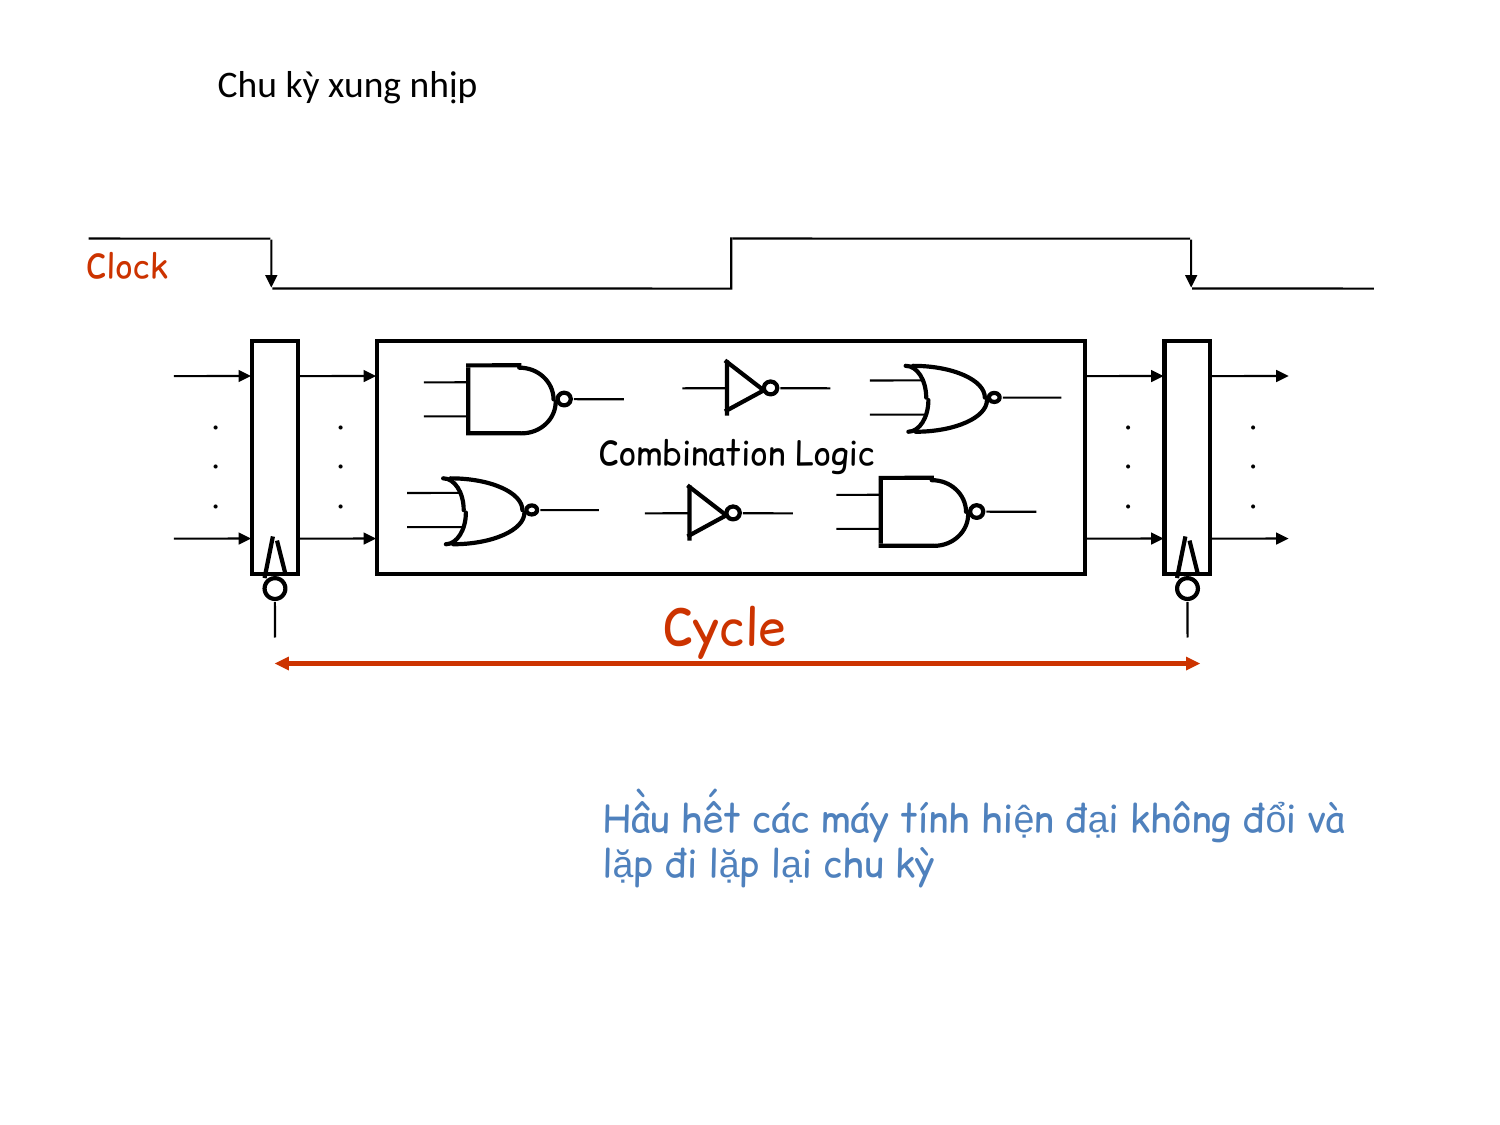

# Chu kỳ xung nhịp
Clock

.
.
.
.
.
.

.
.
.
.
.
.

Combination Logic

Cycle

Hầu hết các máy tính hiện đại không đổi và lặp đi lặp lại chu kỳ